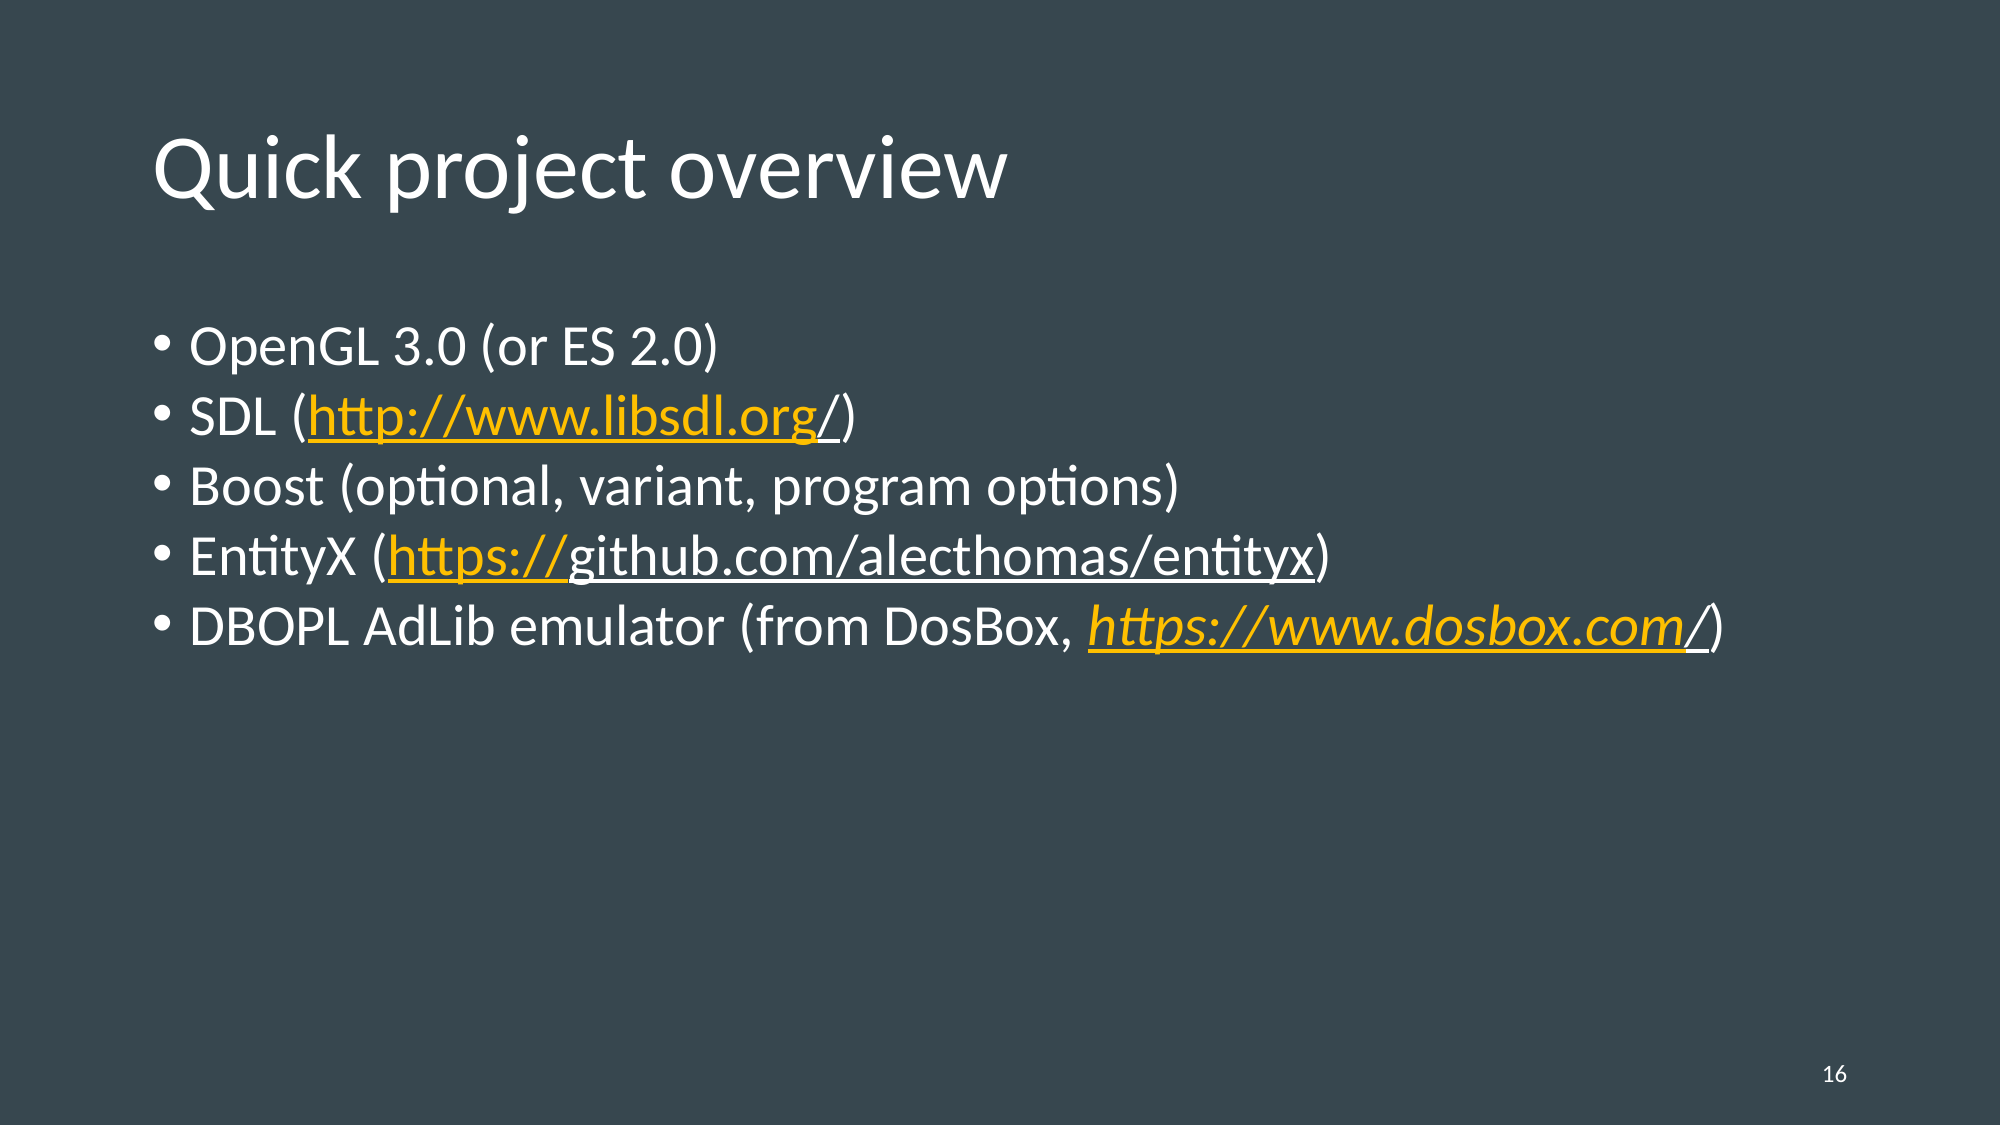

# Quick project overview
OpenGL 3.0 (or ES 2.0)
SDL (http://www.libsdl.org/)
Boost (optional, variant, program options)
EntityX (https://github.com/alecthomas/entityx)
DBOPL AdLib emulator (from DosBox, https://www.dosbox.com/)
16